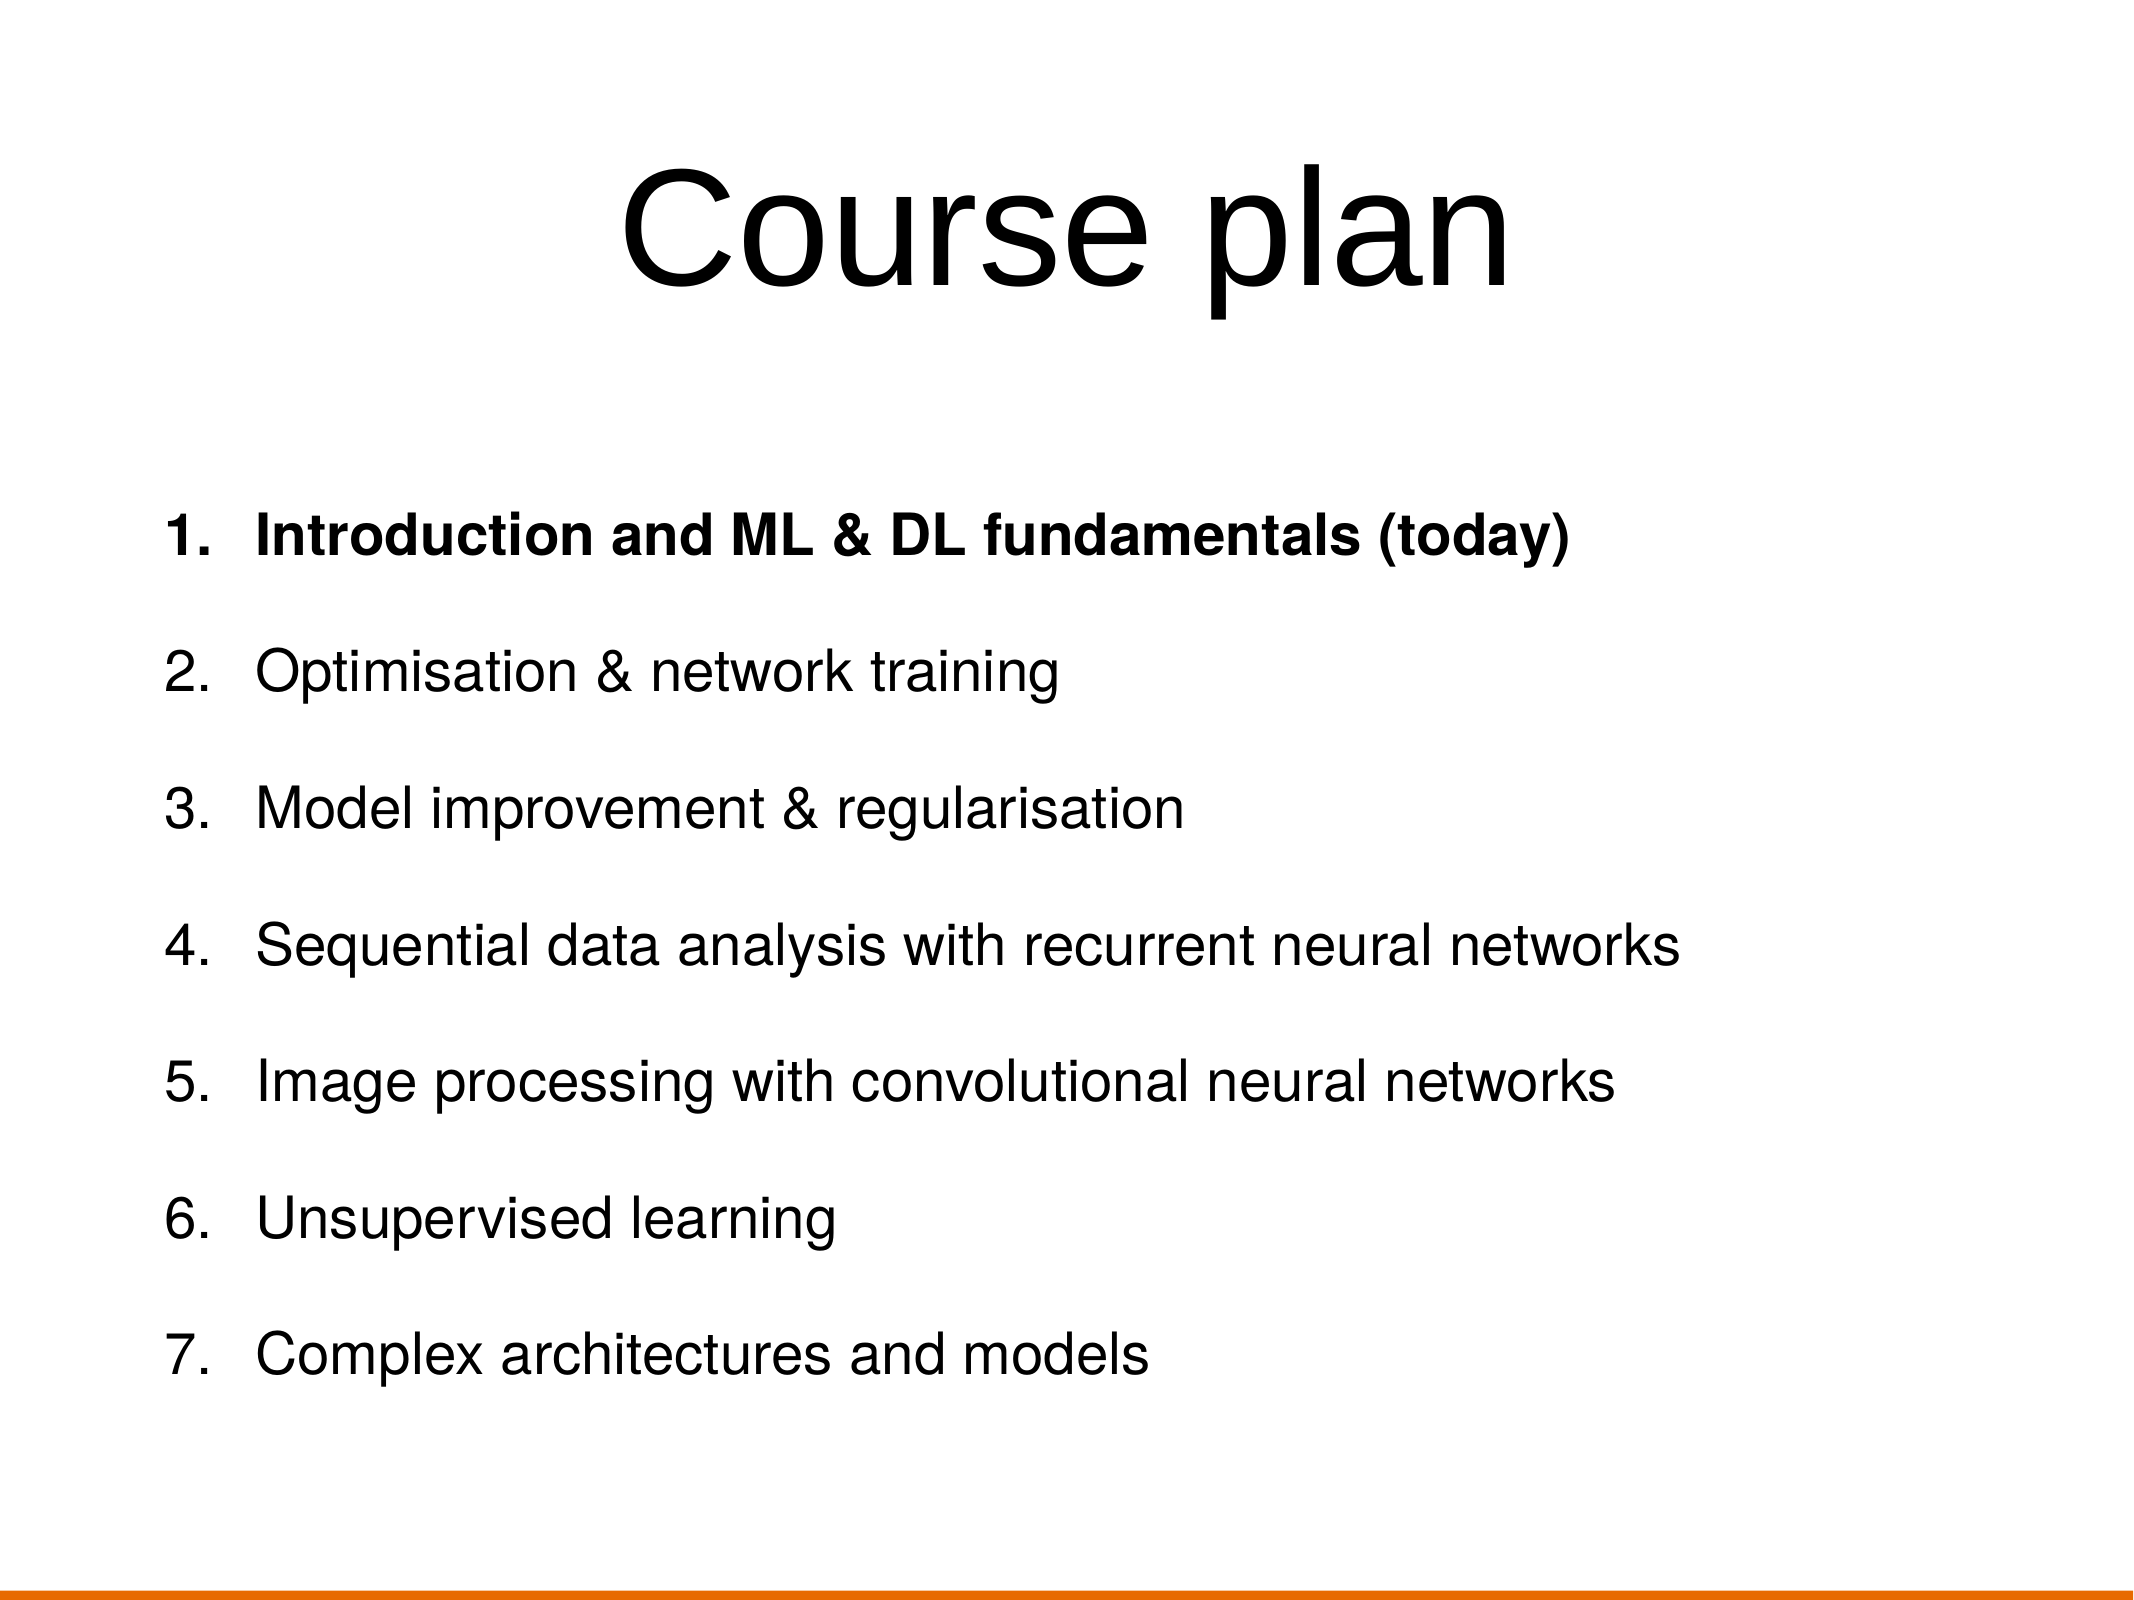

# Course plan
Introduction and ML & DL fundamentals (today)
Optimisation & network training
Model improvement & regularisation
Sequential data analysis with recurrent neural networks
Image processing with convolutional neural networks
Unsupervised learning
Complex architectures and models